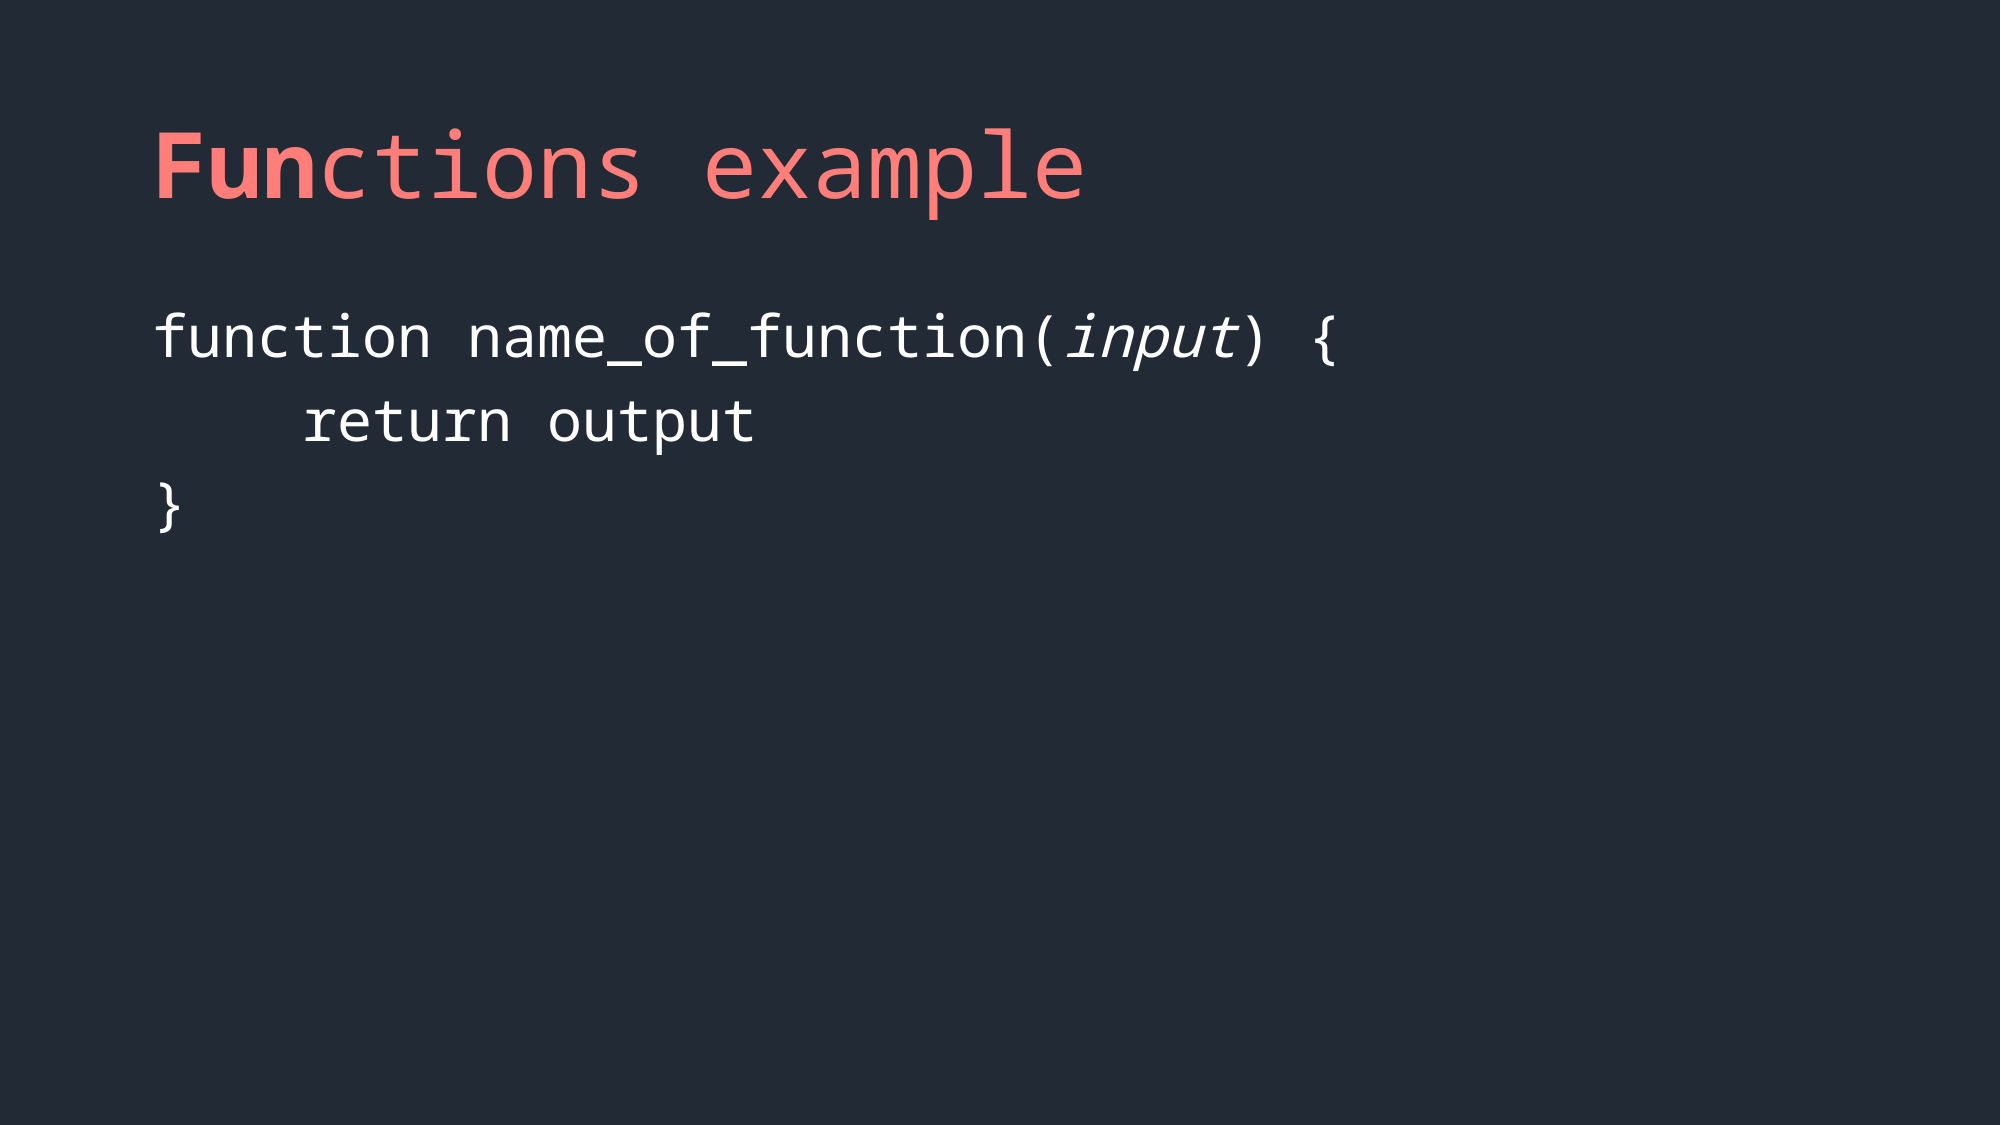

# Functions example
function name_of_function(input) {
	return output
}